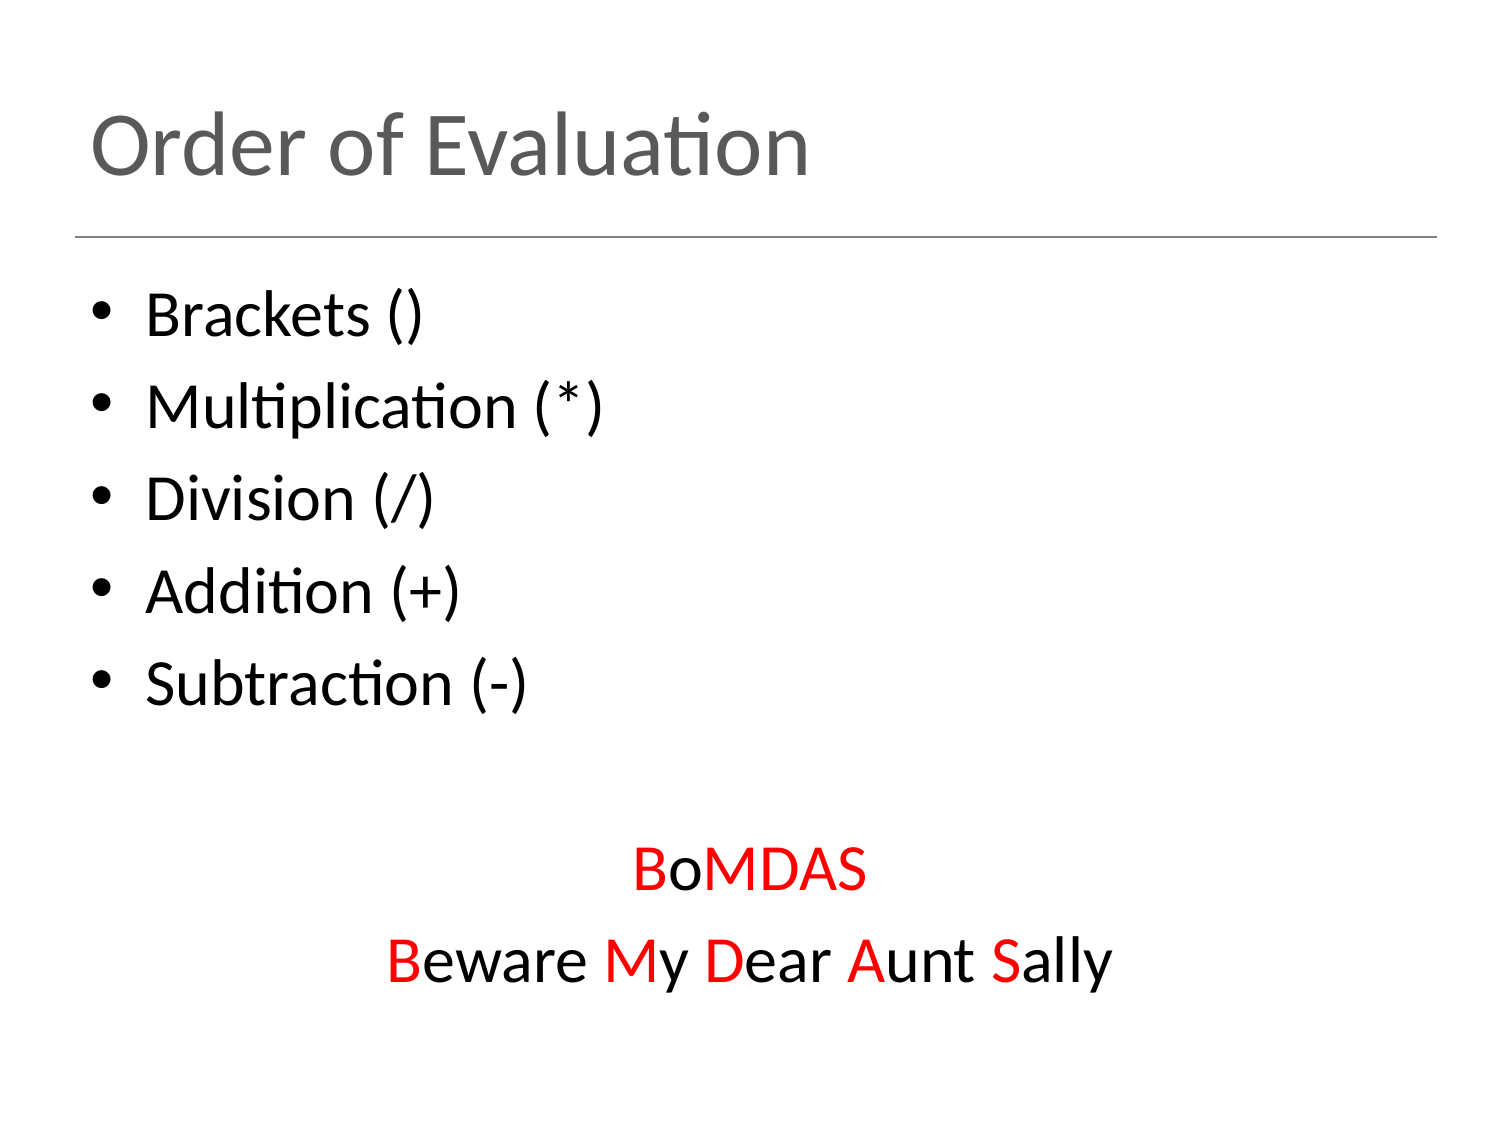

# Order of Evaluation
Brackets ()
Multiplication (*)
Division (/)
Addition (+)
Subtraction (-)

BoMDAS
Beware My Dear Aunt Sally